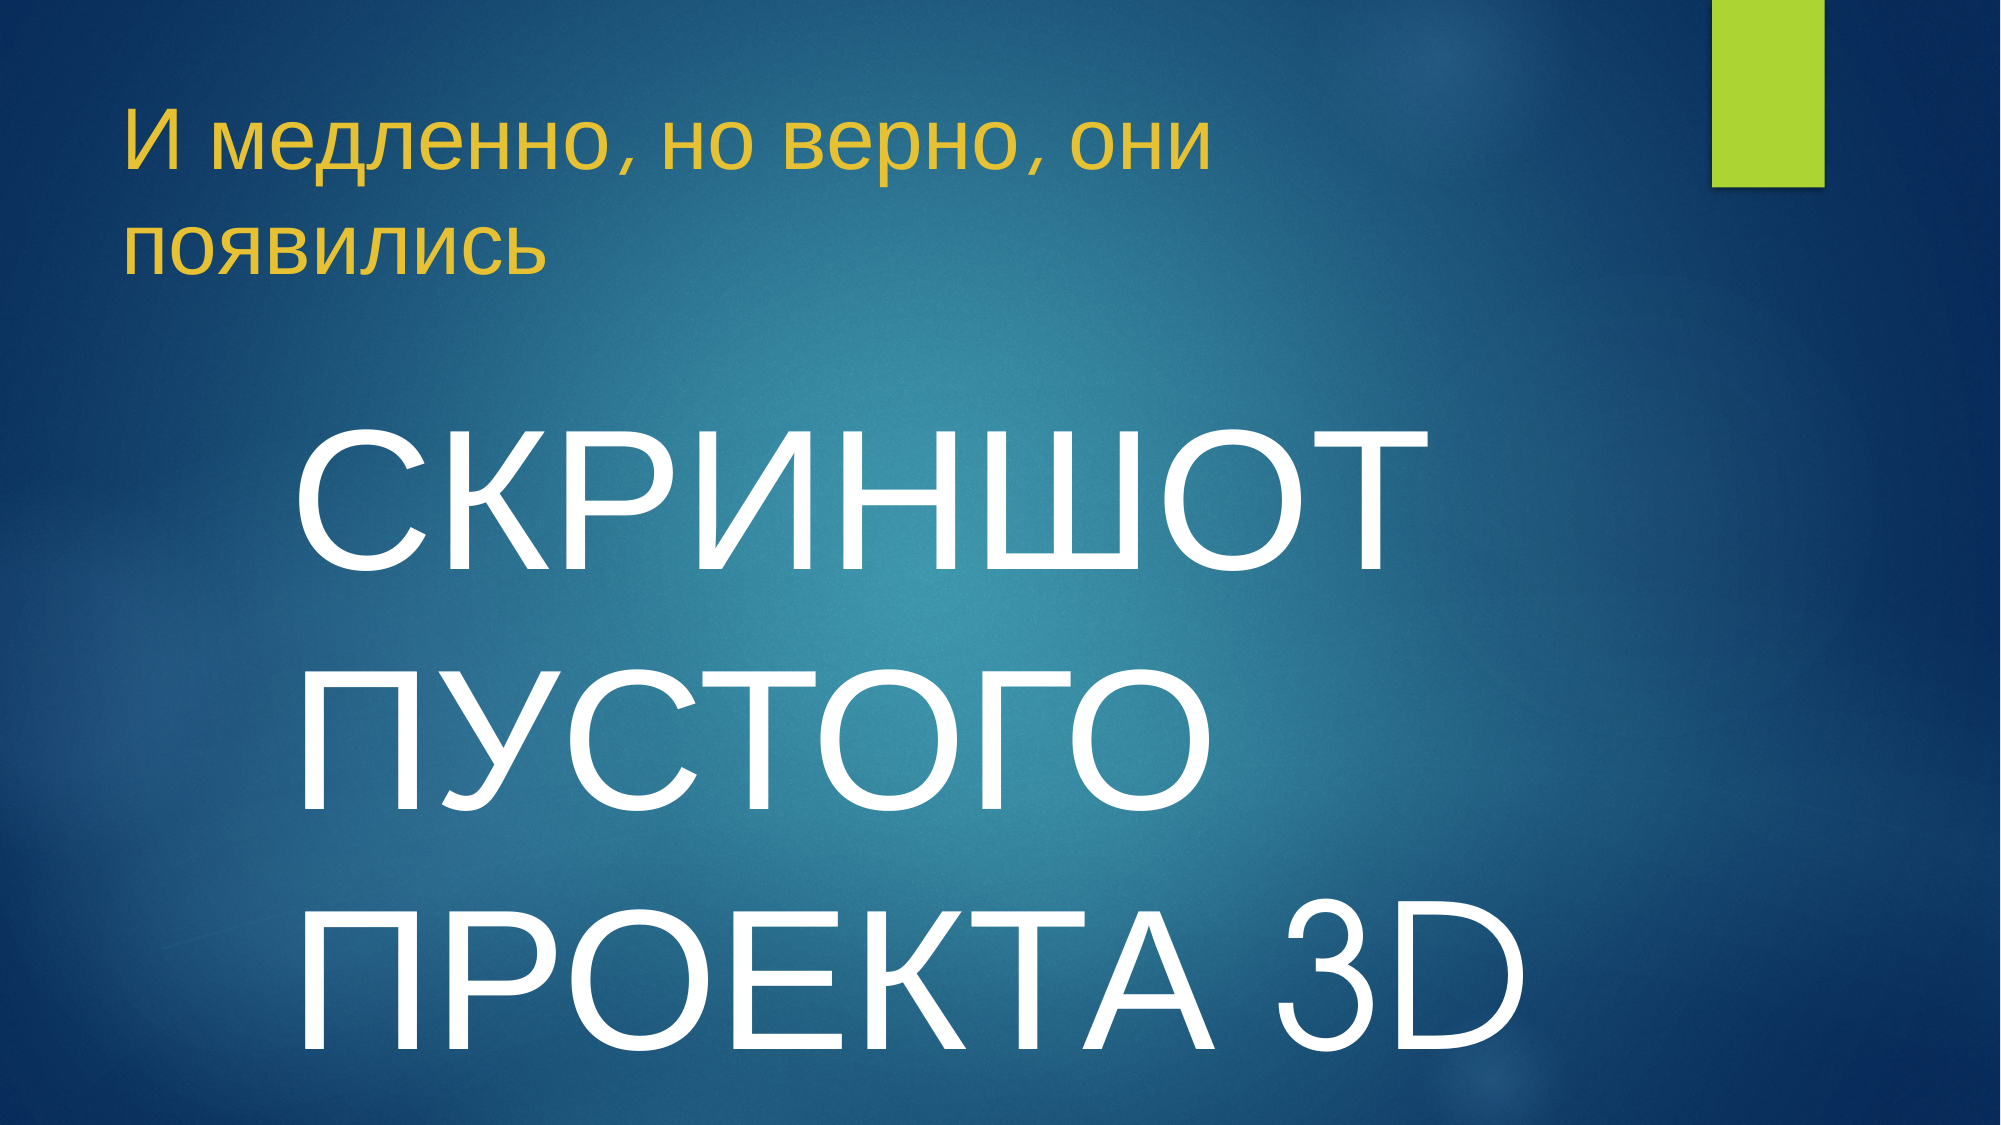

# И медленно, но верно, они появились
СКРИНШОТ ПУСТОГО ПРОЕКТА 3D